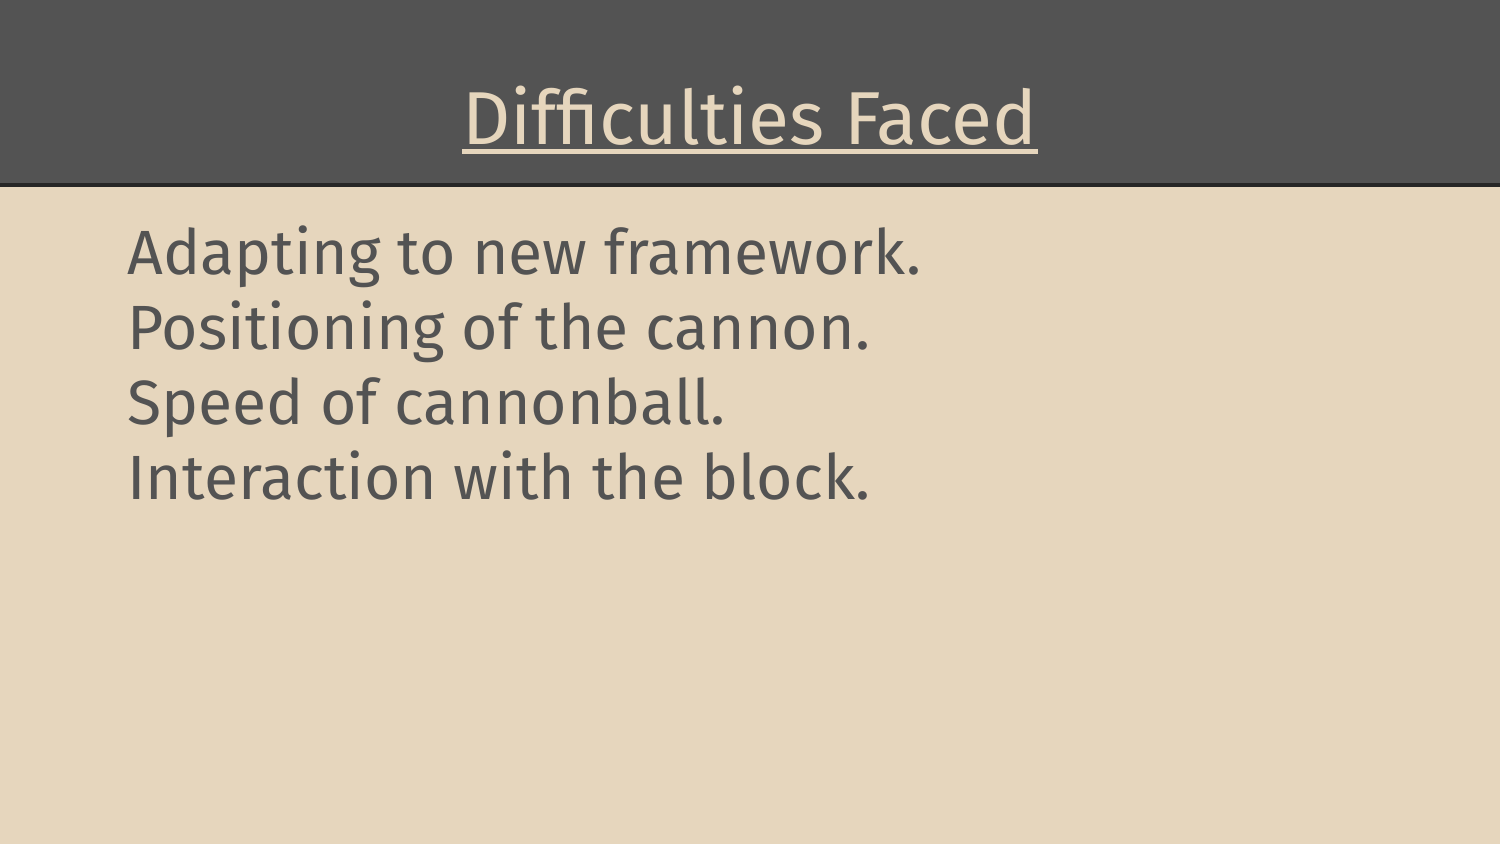

# Difficulties Faced
Adapting to new framework.
Positioning of the cannon.
Speed of cannonball.
Interaction with the block.